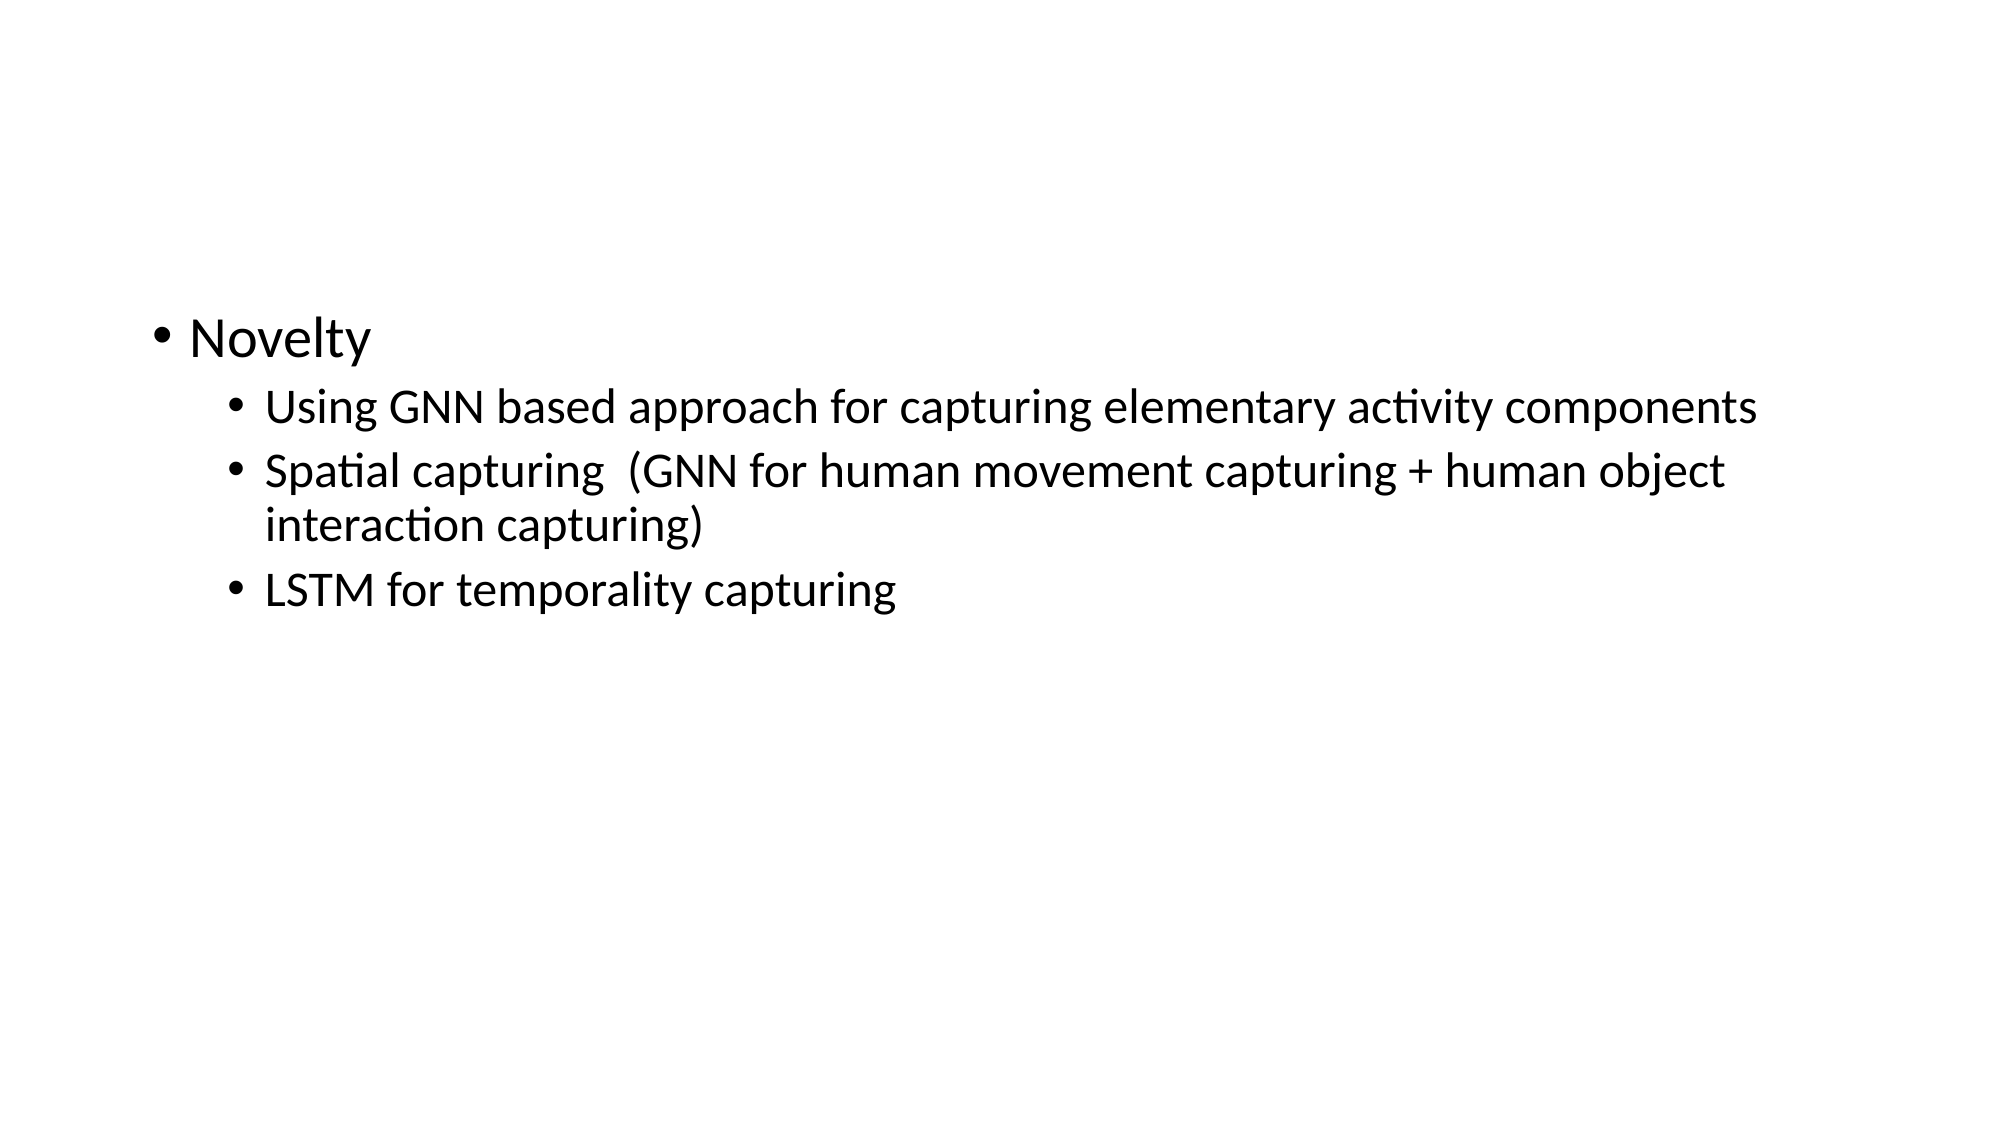

#
Novelty
Using GNN based approach for capturing elementary activity components
Spatial capturing  (GNN for human movement capturing + human object interaction capturing)
LSTM for temporality capturing